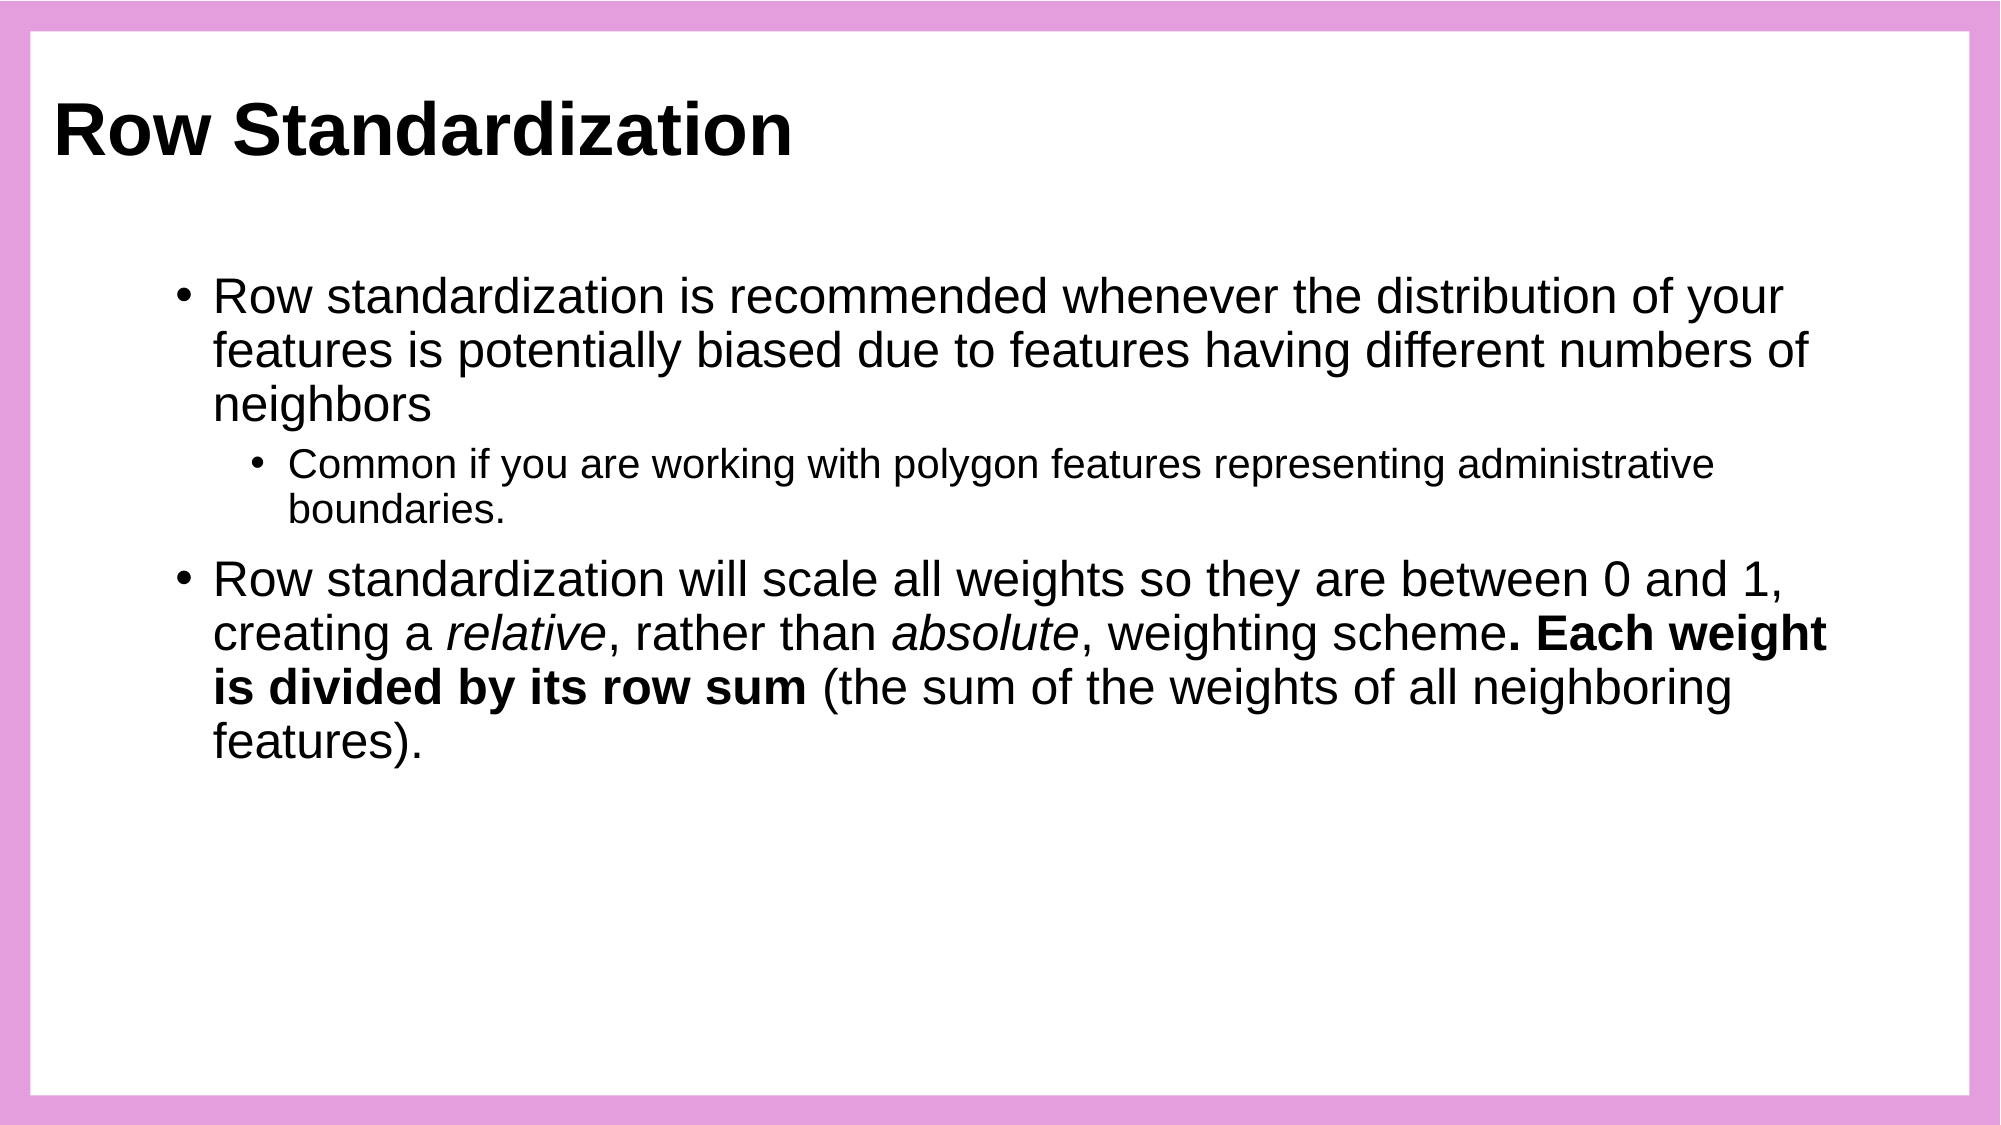

# Row Standardization
Row standardization is recommended whenever the distribution of your features is potentially biased due to features having different numbers of neighbors
Common if you are working with polygon features representing administrative boundaries.
Row standardization will scale all weights so they are between 0 and 1, creating a relative, rather than absolute, weighting scheme. Each weight is divided by its row sum (the sum of the weights of all neighboring features).